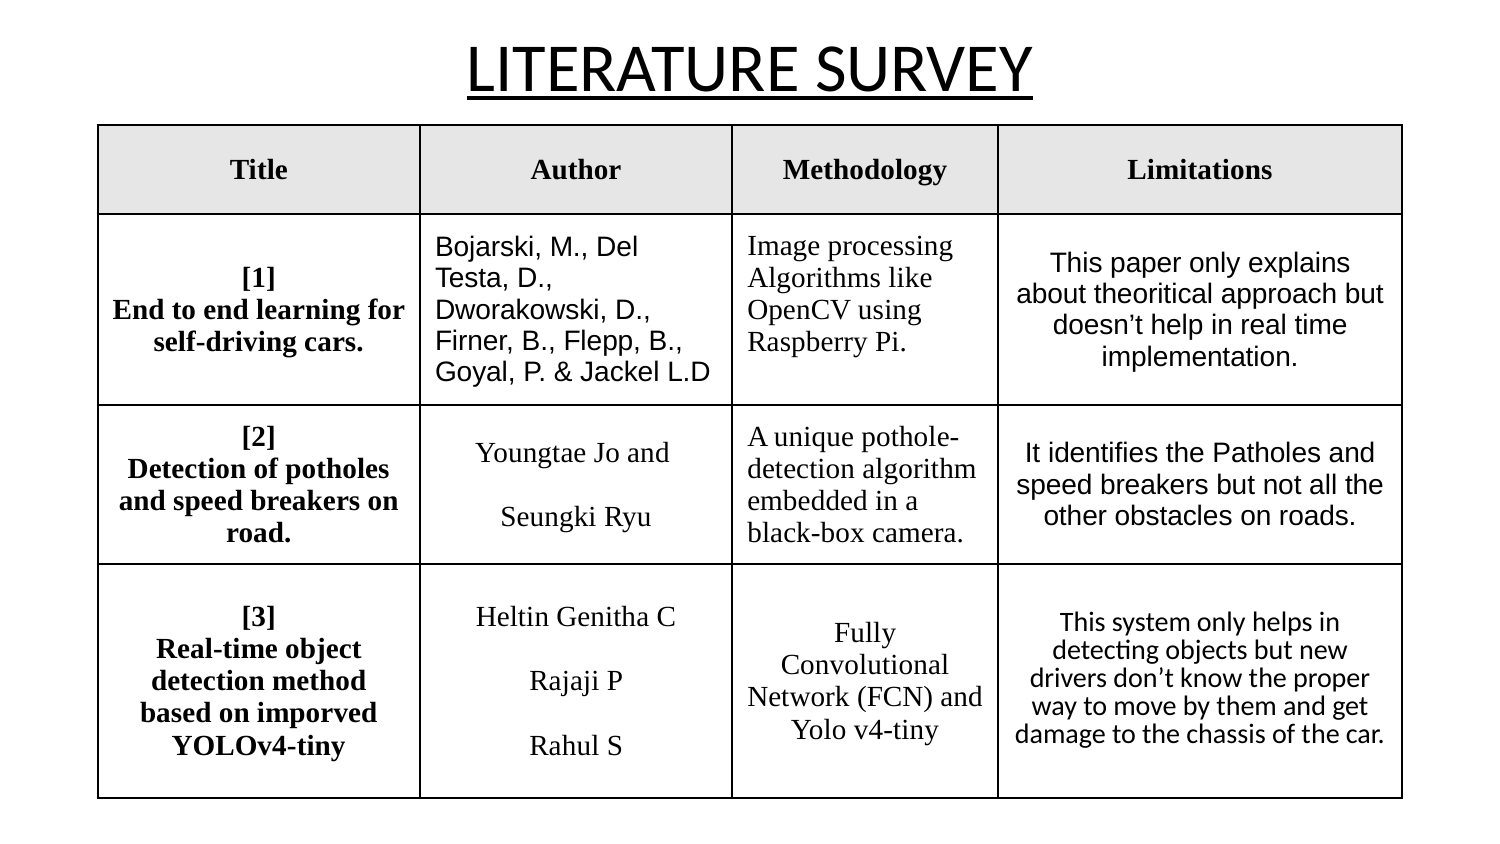

# LITERATURE SURVEY
| Title | Author | Methodology | Limitations |
| --- | --- | --- | --- |
| [1] End to end learning for self-driving cars. | Bojarski, M., Del Testa, D., Dworakowski, D., Firner, B., Flepp, B., Goyal, P. & Jackel L.D | Image processing Algorithms like OpenCV using Raspberry Pi. | This paper only explains about theoritical approach but doesn’t help in real time implementation. |
| [2] Detection of potholes and speed breakers on road. | Youngtae Jo and Seungki Ryu | A unique pothole-detection algorithm embedded in a black-box camera. | It identifies the Patholes and speed breakers but not all the other obstacles on roads. |
| [3] Real-time object detection method based on imporved YOLOv4-tiny | Heltin Genitha C Rajaji P Rahul S | Fully Convolutional Network (FCN) and Yolo v4-tiny | This system only helps in detecting objects but new drivers don’t know the proper way to move by them and get damage to the chassis of the car. |